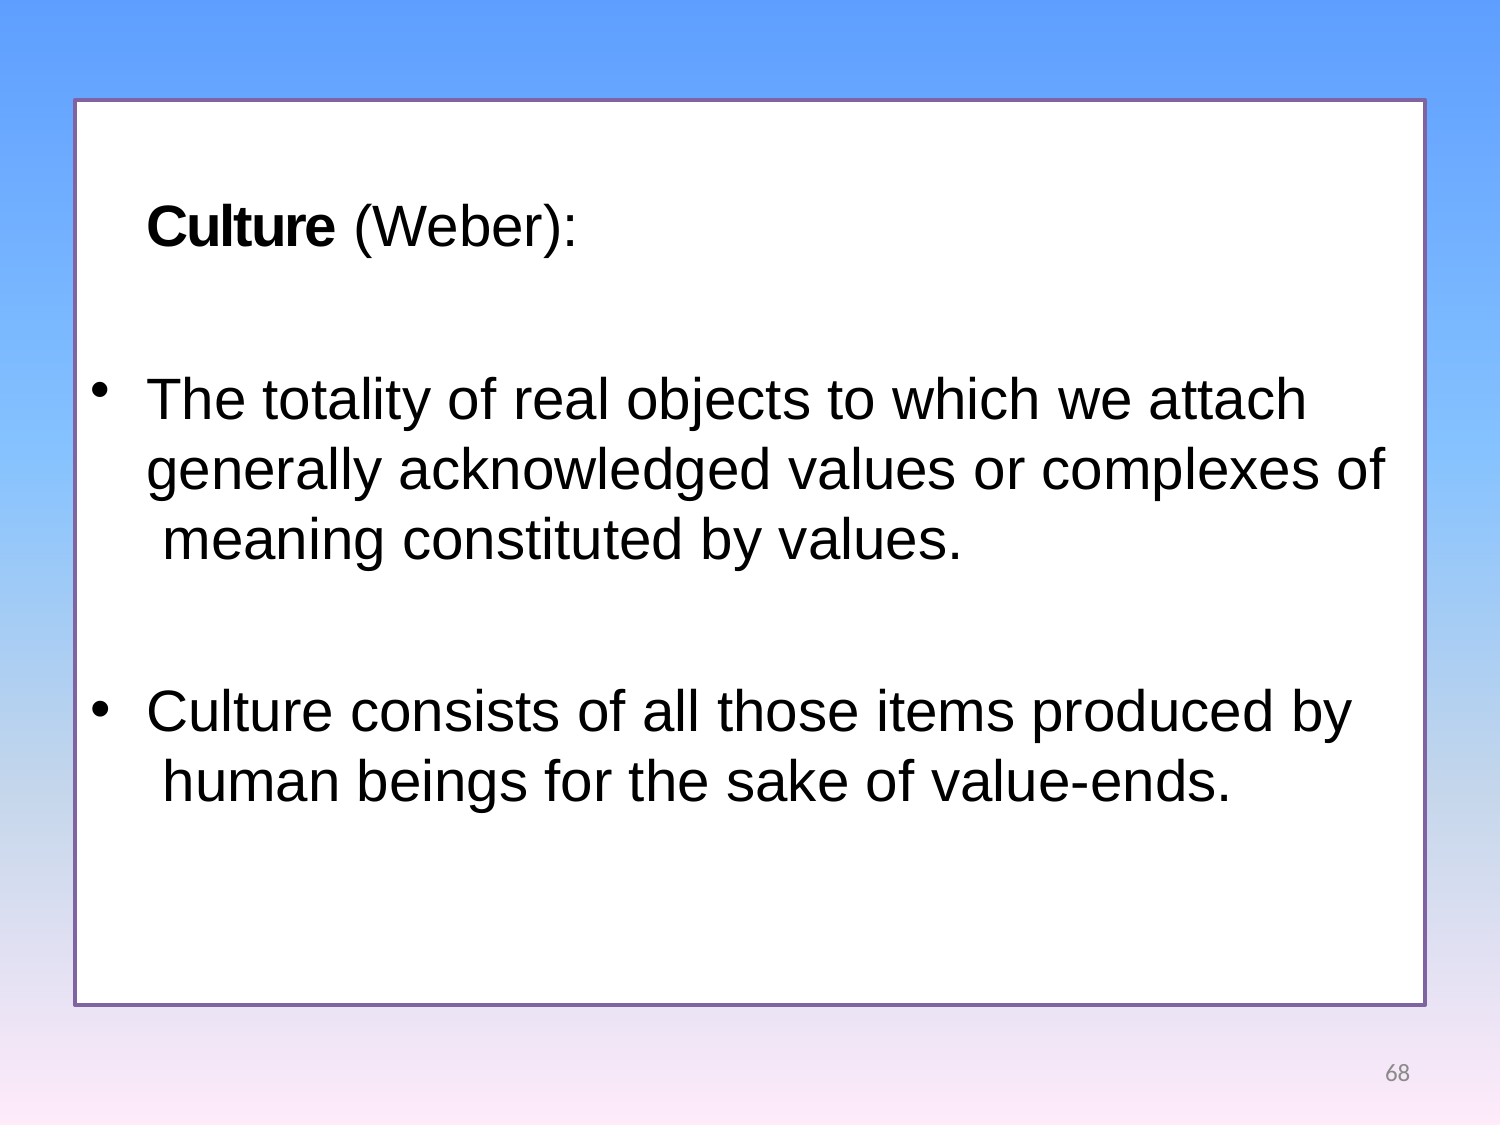

Culture (Weber):

The totality of real objects to which we attach  generally acknowledged values or complexes of  meaning constituted by values.

Culture consists of all those items produced by  human beings for the sake of value-ends.
68